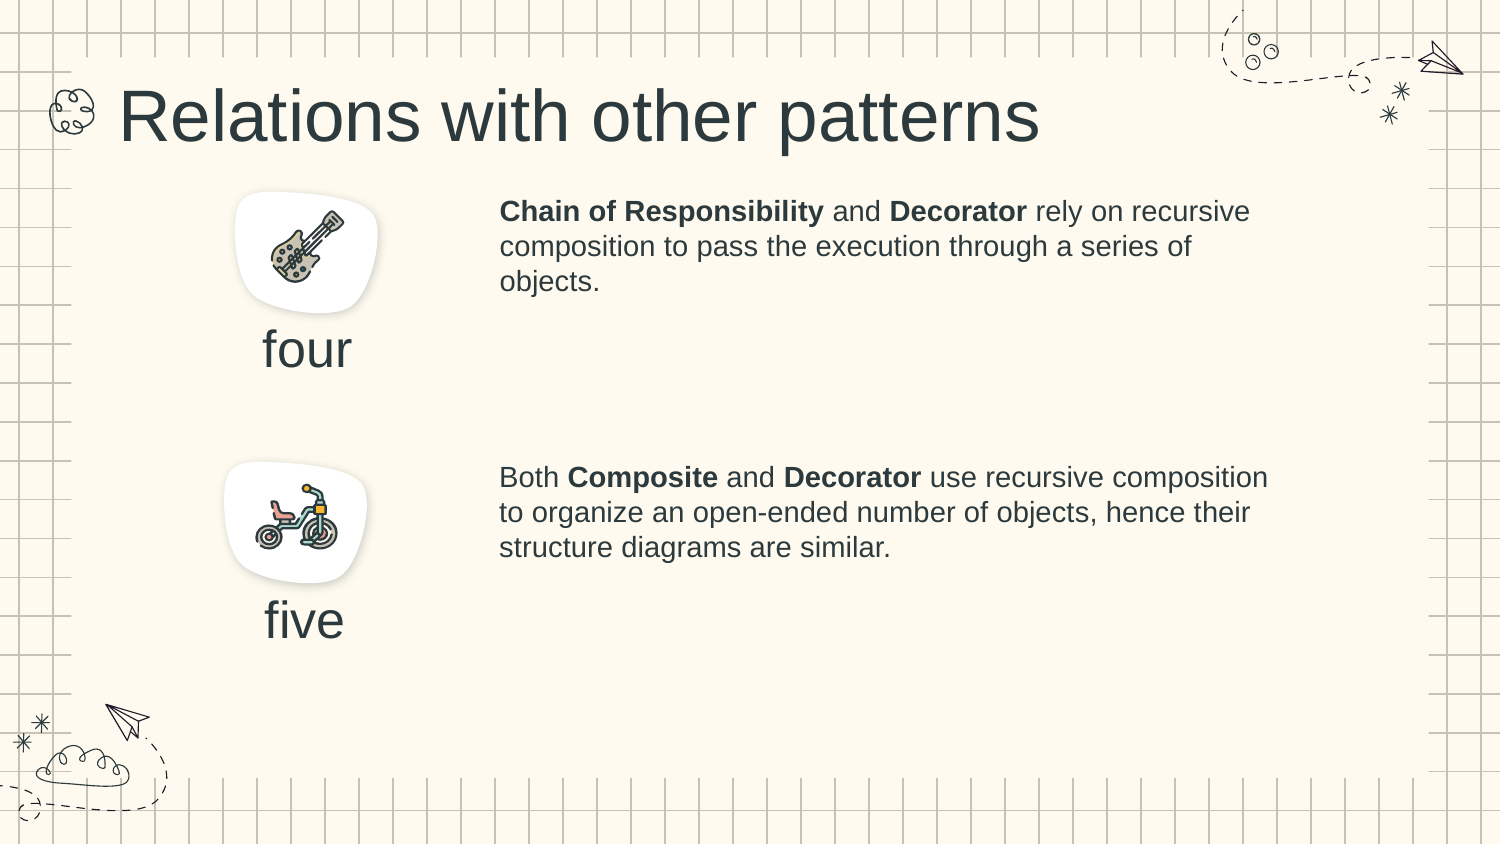

Relations with other patterns

Chain of Responsibility and Decorator rely on recursive composition to pass the execution through a series of objects.
four

Both Composite and Decorator use recursive composition to organize an open-ended number of objects, hence their structure diagrams are similar.
five